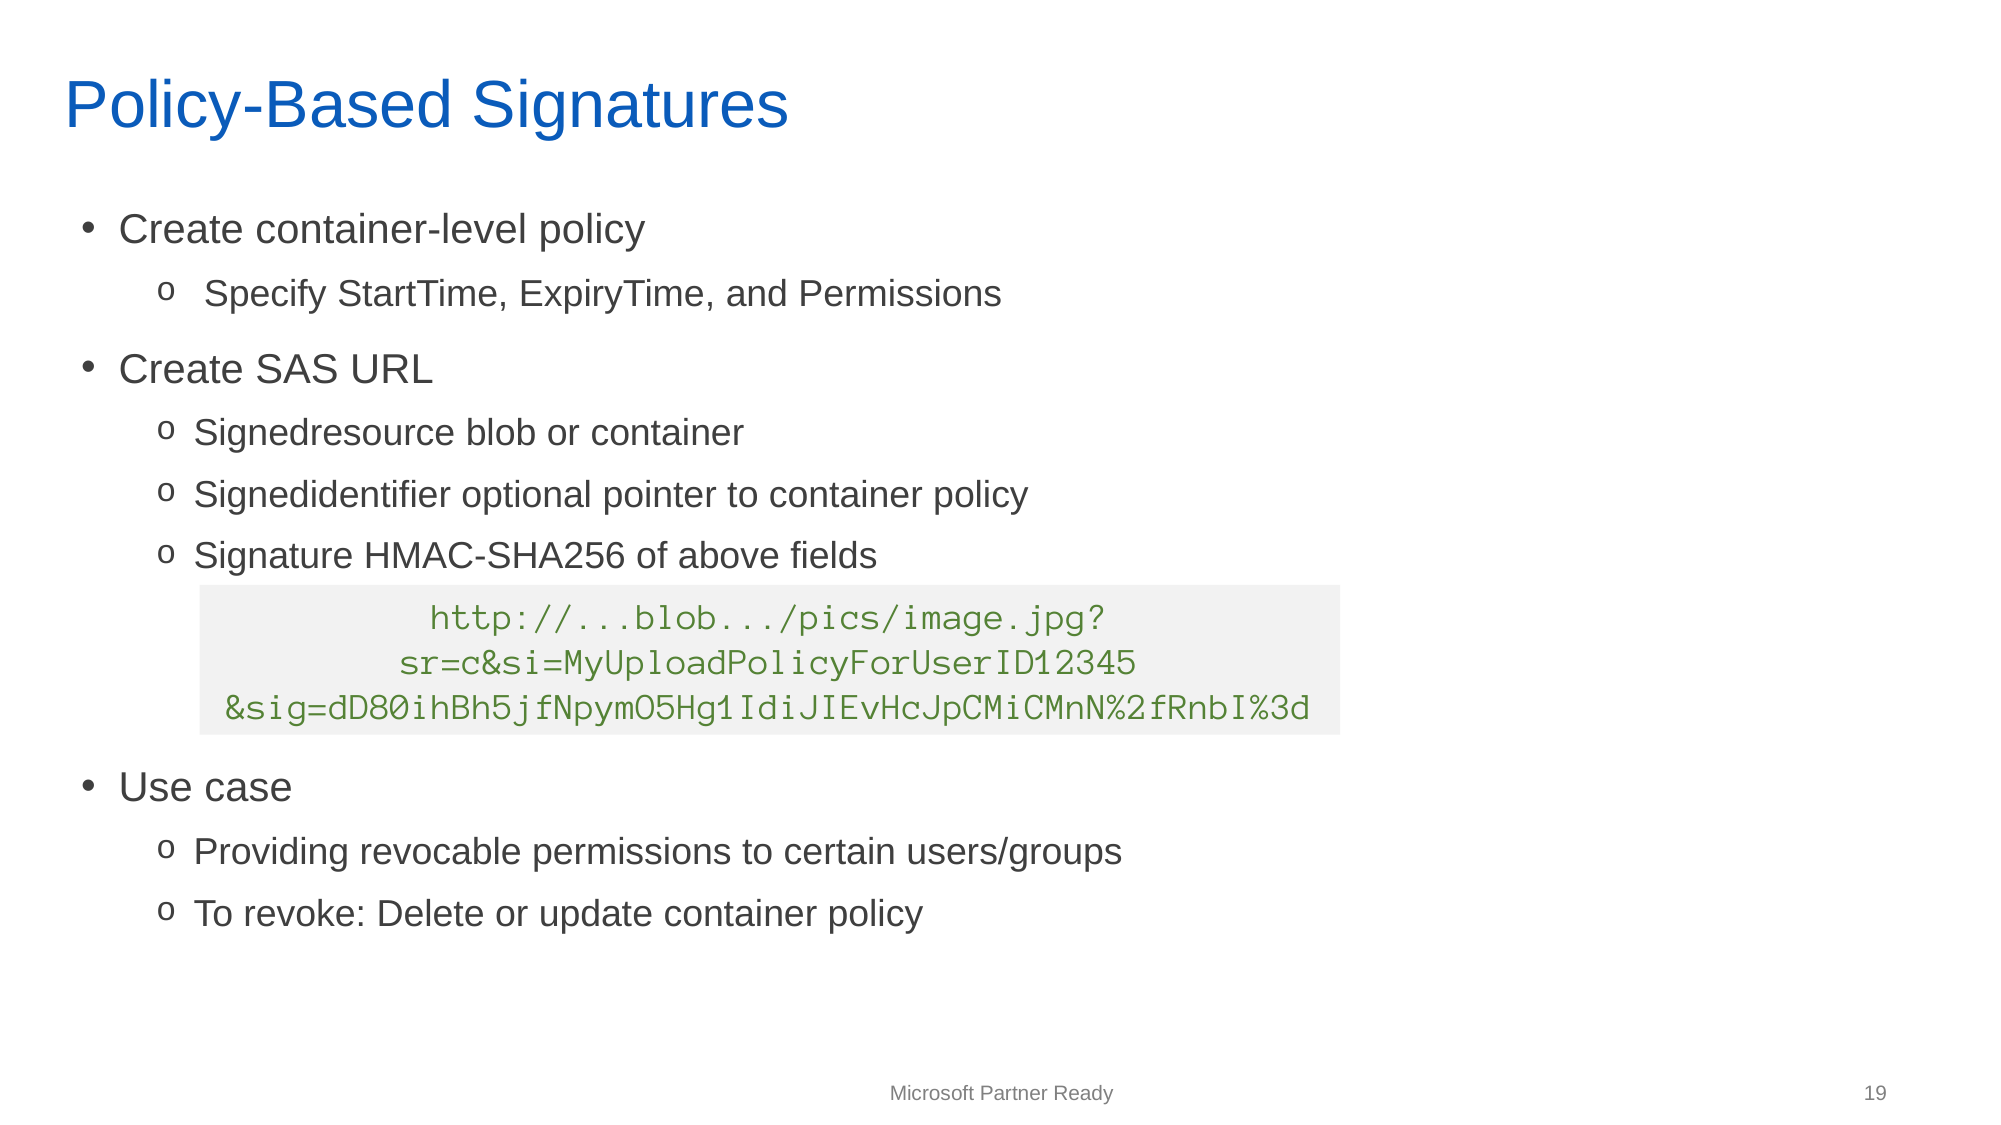

# Policy-Based Signatures
Create container-level policy
 Specify StartTime, ExpiryTime, and Permissions
Create SAS URL
Signedresource blob or container
Signedidentifier optional pointer to container policy
Signature HMAC-SHA256 of above fields

Use case
Providing revocable permissions to certain users/groups
To revoke: Delete or update container policy
http://...blob.../pics/image.jpg?
sr=c&si=MyUploadPolicyForUserID12345
&sig=dD80ihBh5jfNpymO5Hg1IdiJIEvHcJpCMiCMnN%2fRnbI%3d
19